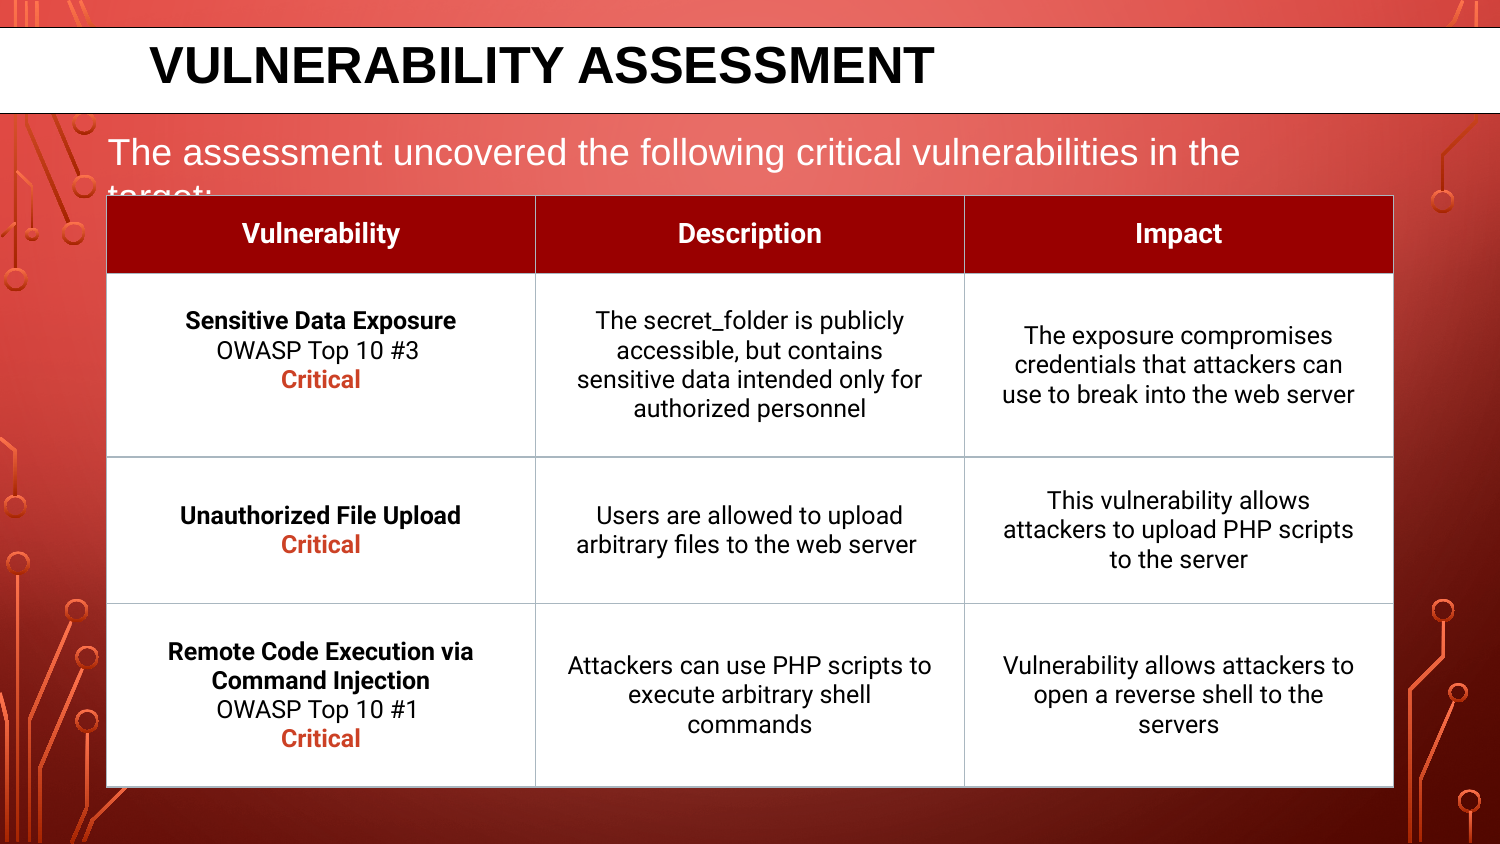

Vulnerability Assessment

The assessment uncovered the following critical vulnerabilities in the target:
| Vulnerability | Description | Impact |
| --- | --- | --- |
| Sensitive Data Exposure OWASP Top 10 #3 Critical | The secret\_folder is publicly accessible, but contains sensitive data intended only for authorized personnel | The exposure compromises credentials that attackers can use to break into the web server |
| Unauthorized File Upload Critical | Users are allowed to upload arbitrary files to the web server | This vulnerability allows attackers to upload PHP scripts to the server |
| Remote Code Execution via Command Injection OWASP Top 10 #1 Critical | Attackers can use PHP scripts to execute arbitrary shell commands | Vulnerability allows attackers to open a reverse shell to the servers |